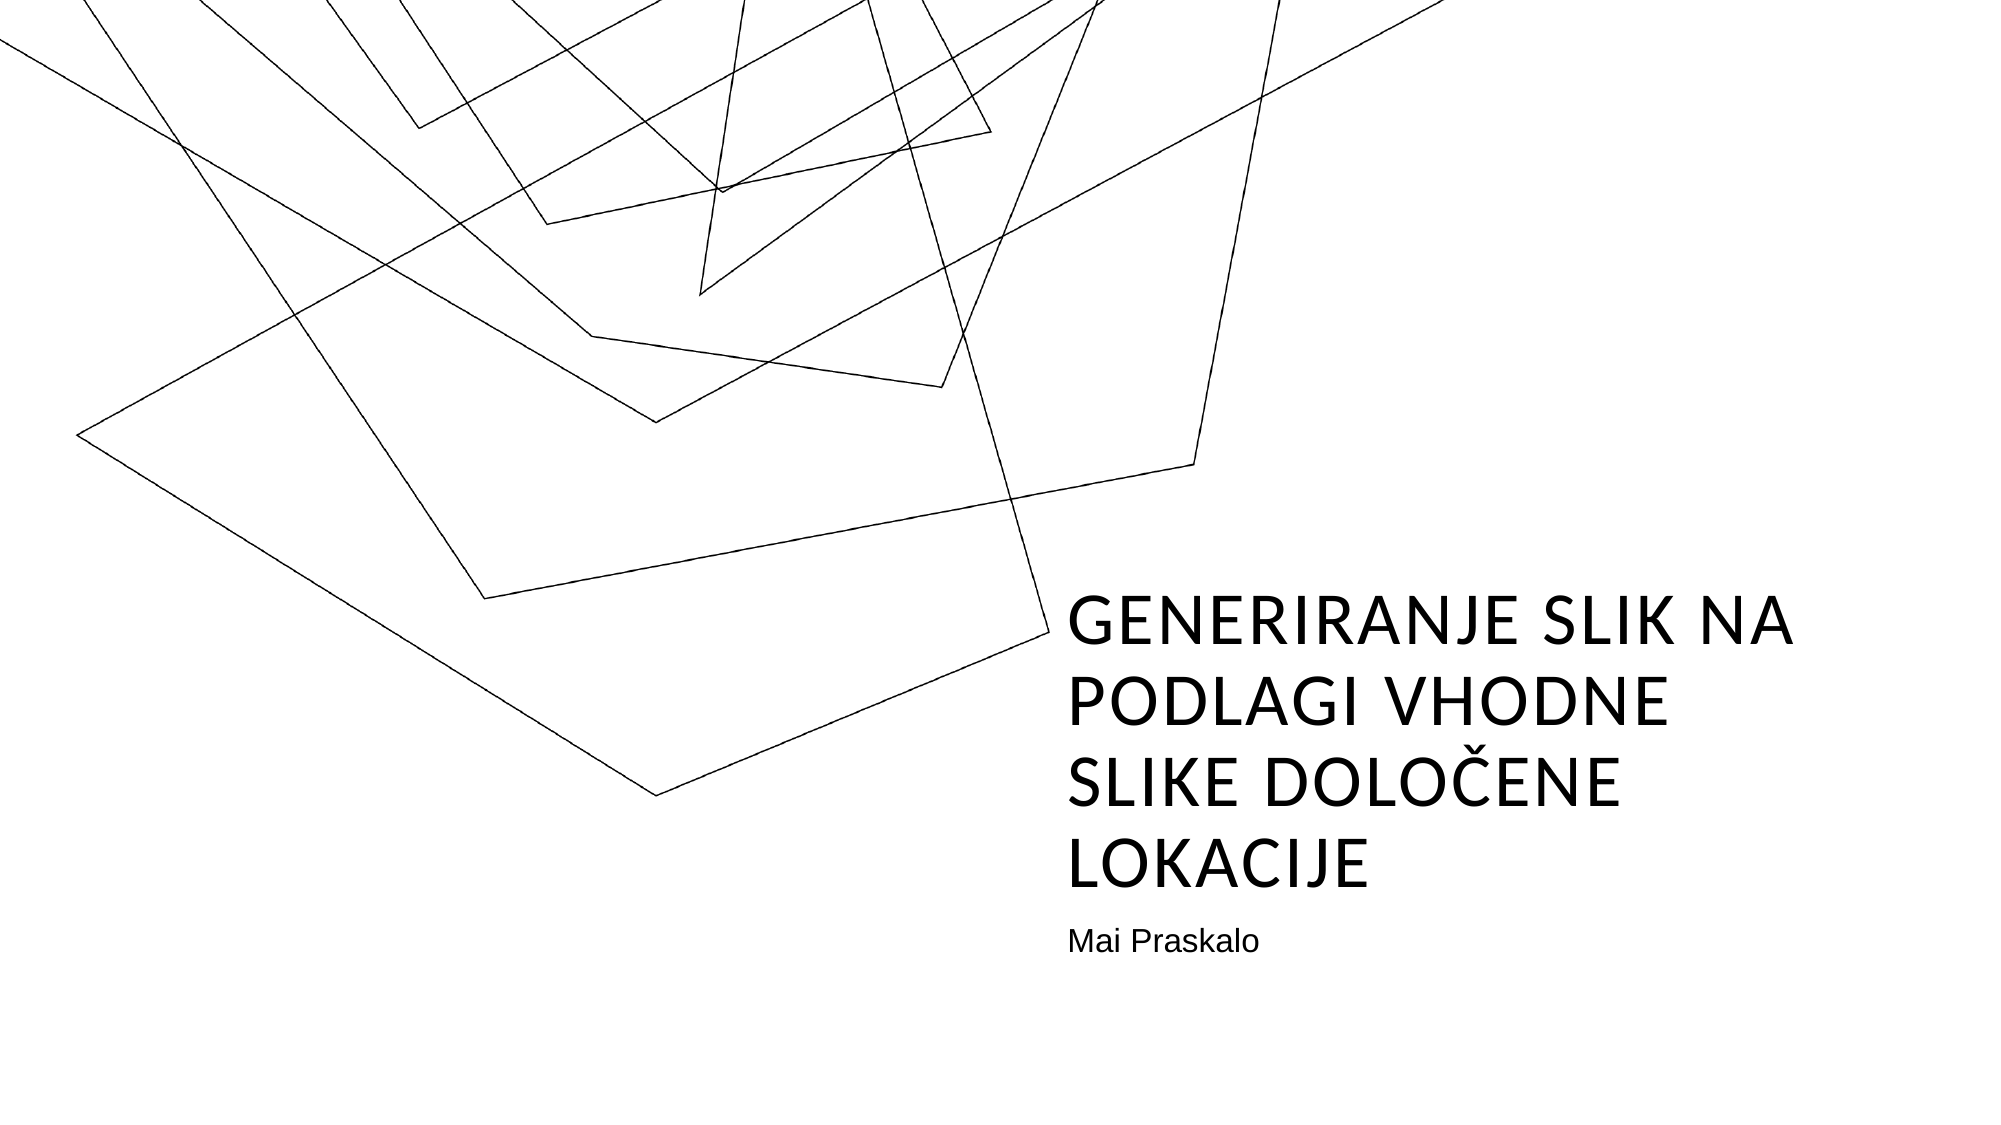

# Generiranje slik na podlagi vhodne slike določene lokacije
Mai Praskalo